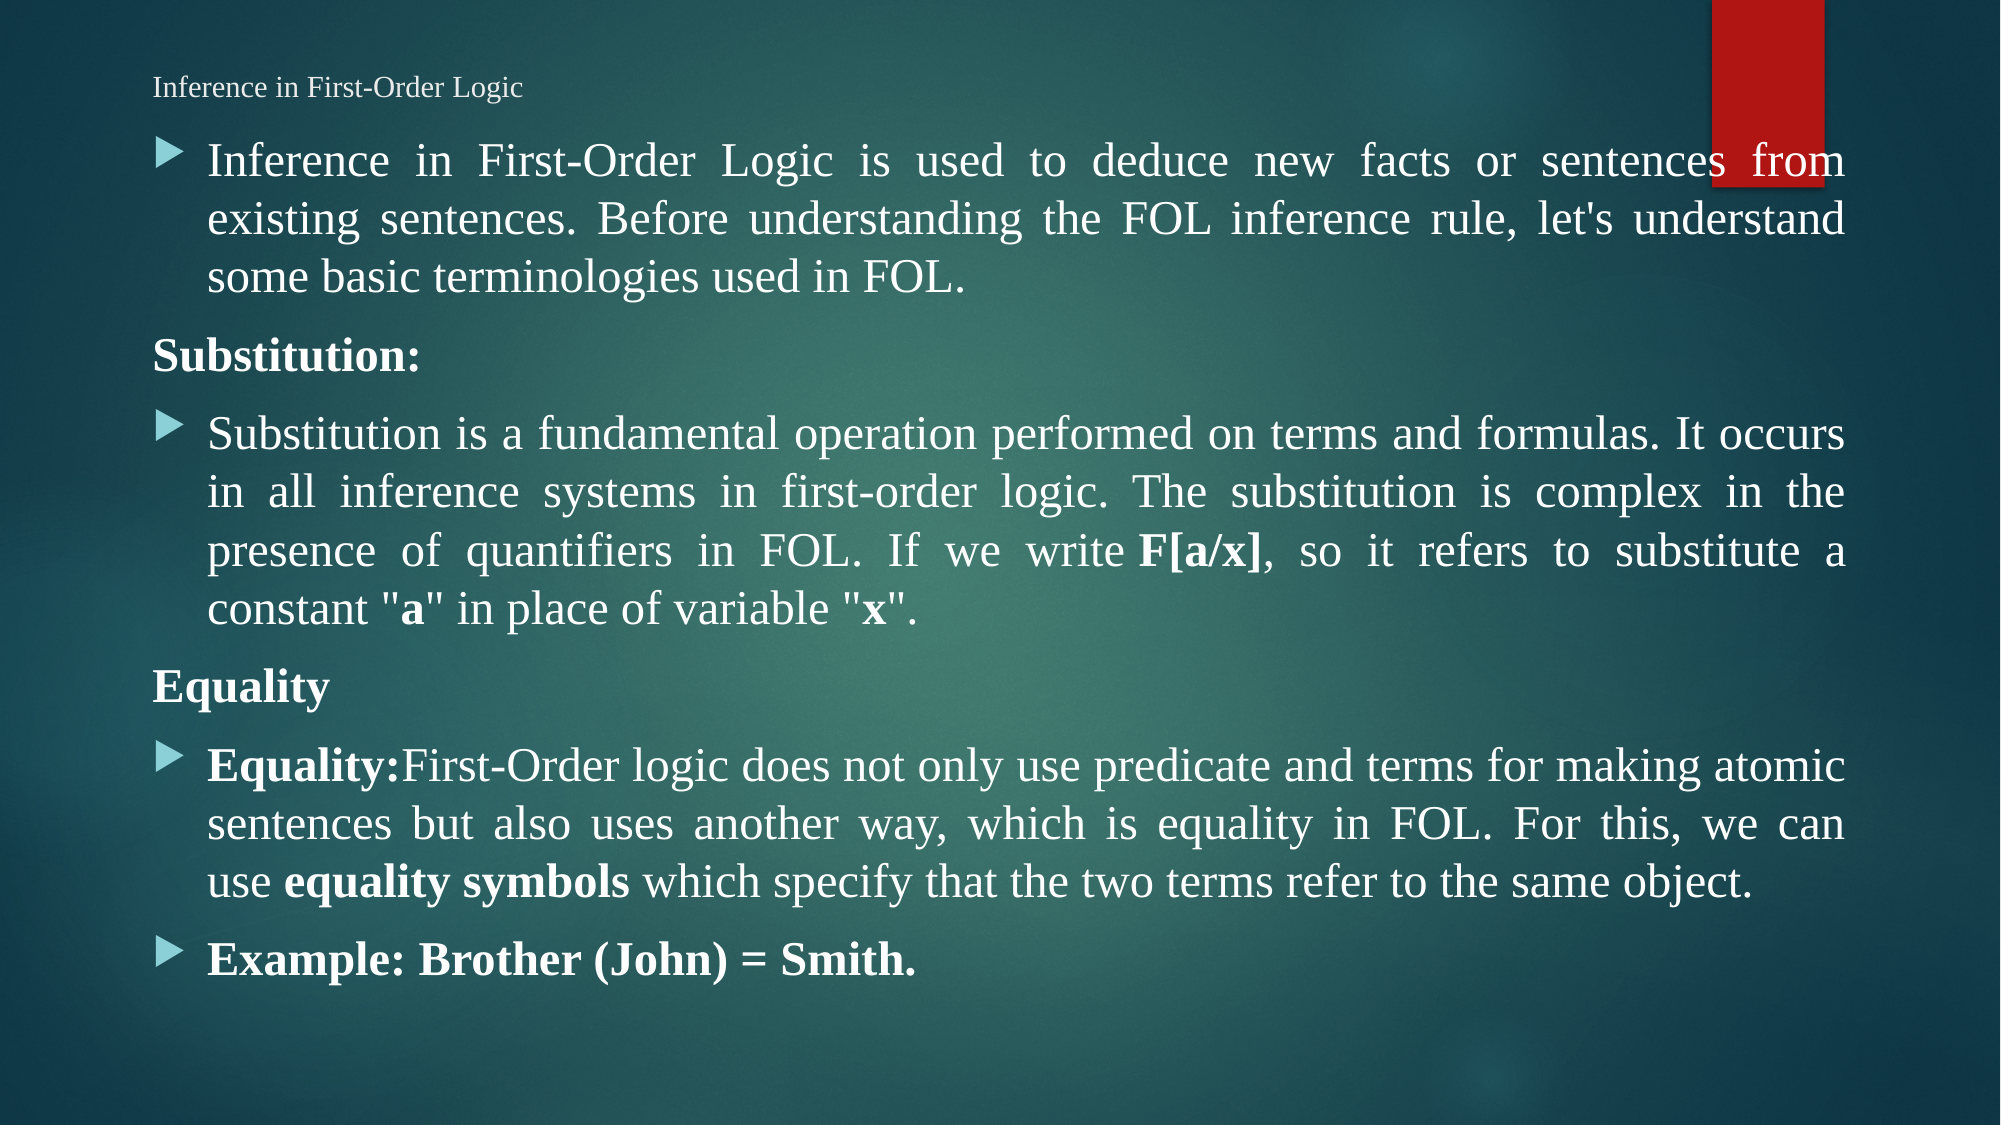

# Inference in First-Order Logic
Inference in First-Order Logic is used to deduce new facts or sentences from existing sentences. Before understanding the FOL inference rule, let's understand some basic terminologies used in FOL.
Substitution:
Substitution is a fundamental operation performed on terms and formulas. It occurs in all inference systems in first-order logic. The substitution is complex in the presence of quantifiers in FOL. If we write F[a/x], so it refers to substitute a constant "a" in place of variable "x".
Equality
Equality:First-Order logic does not only use predicate and terms for making atomic sentences but also uses another way, which is equality in FOL. For this, we can use equality symbols which specify that the two terms refer to the same object.
Example: Brother (John) = Smith.